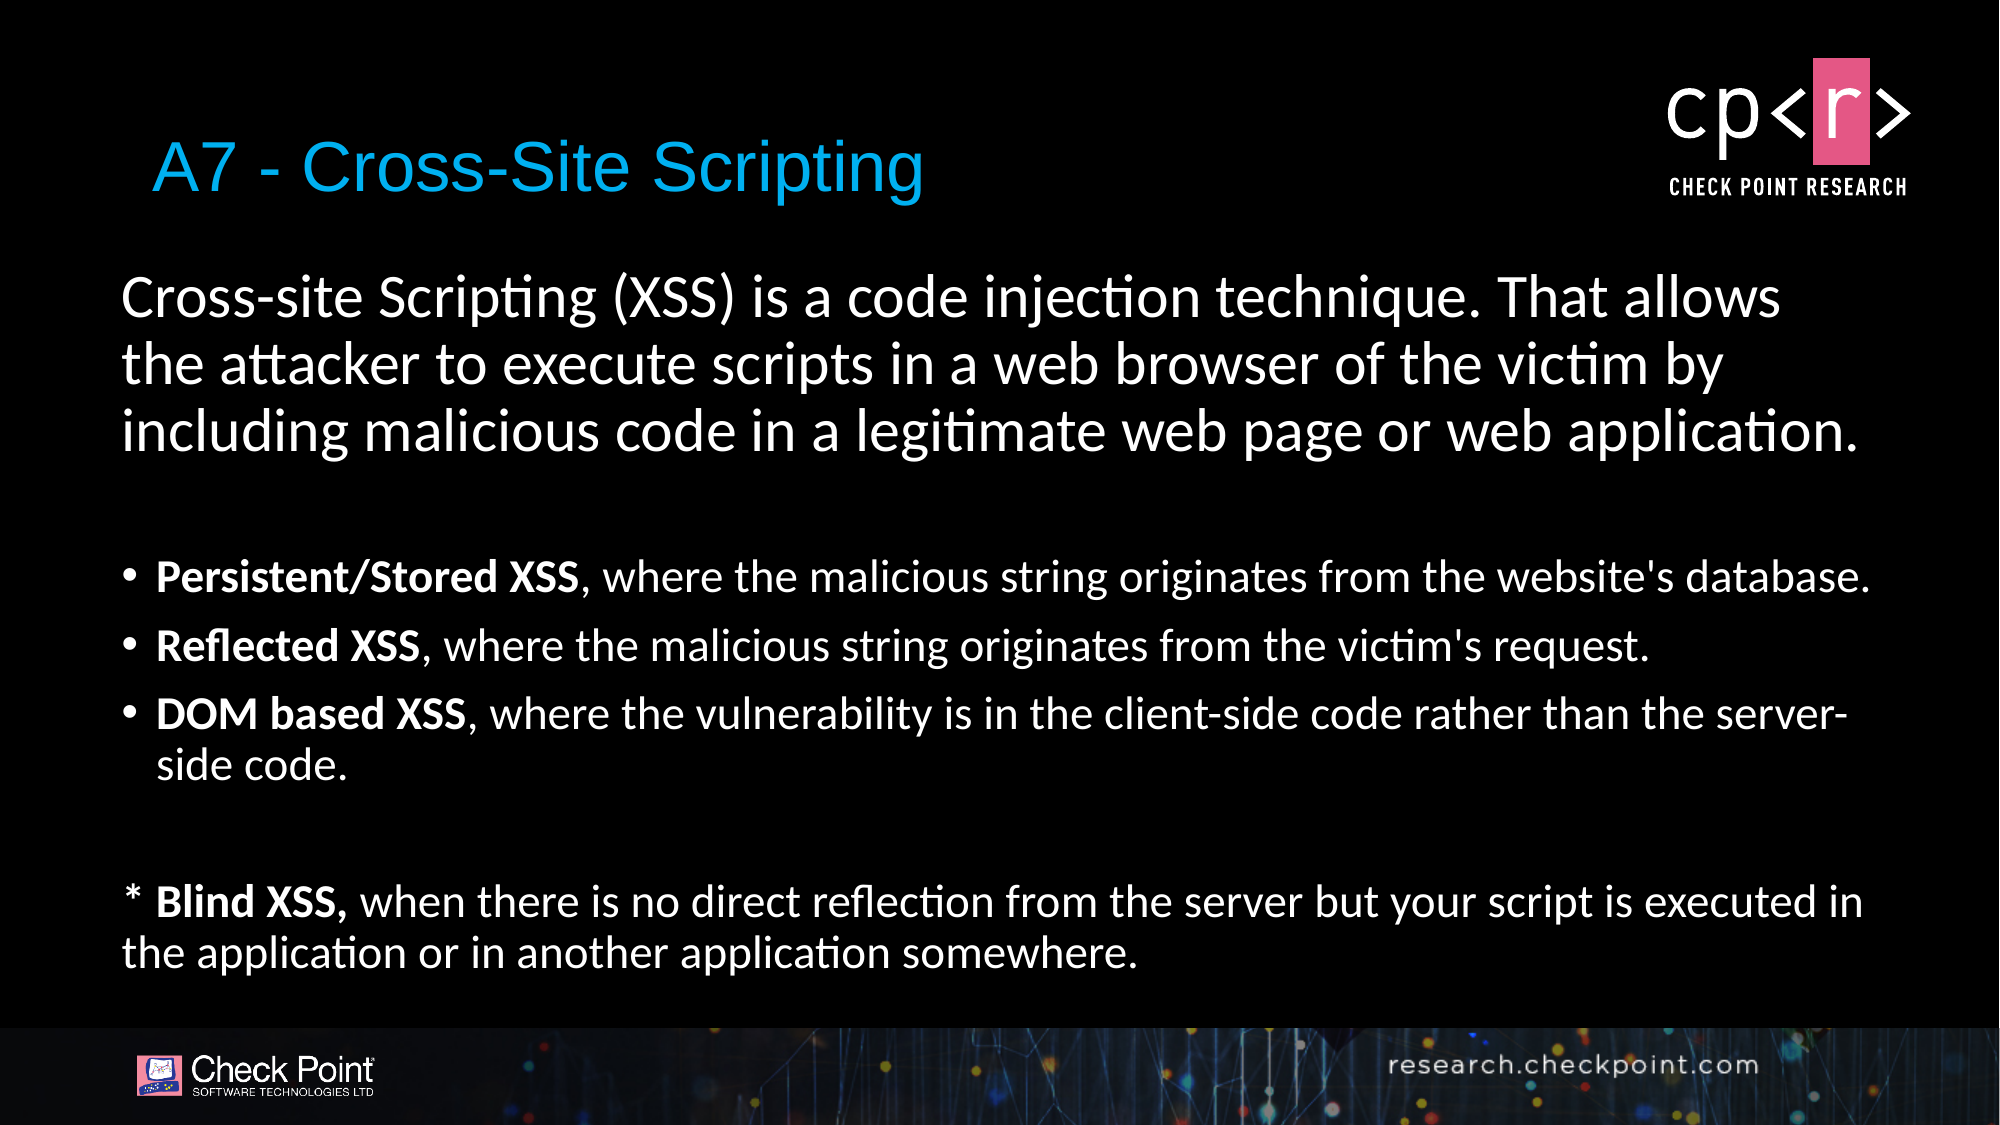

# A7 - Cross-Site Scripting
Cross-site Scripting (XSS) is a code injection technique. That allows the attacker to execute scripts in a web browser of the victim by including malicious code in a legitimate web page or web application.

Persistent/Stored XSS, where the malicious string originates from the website's database.
Reflected XSS, where the malicious string originates from the victim's request.
DOM based XSS, where the vulnerability is in the client-side code rather than the server-side code.

* Blind XSS, when there is no direct reflection from the server but your script is executed in the application or in another application somewhere.